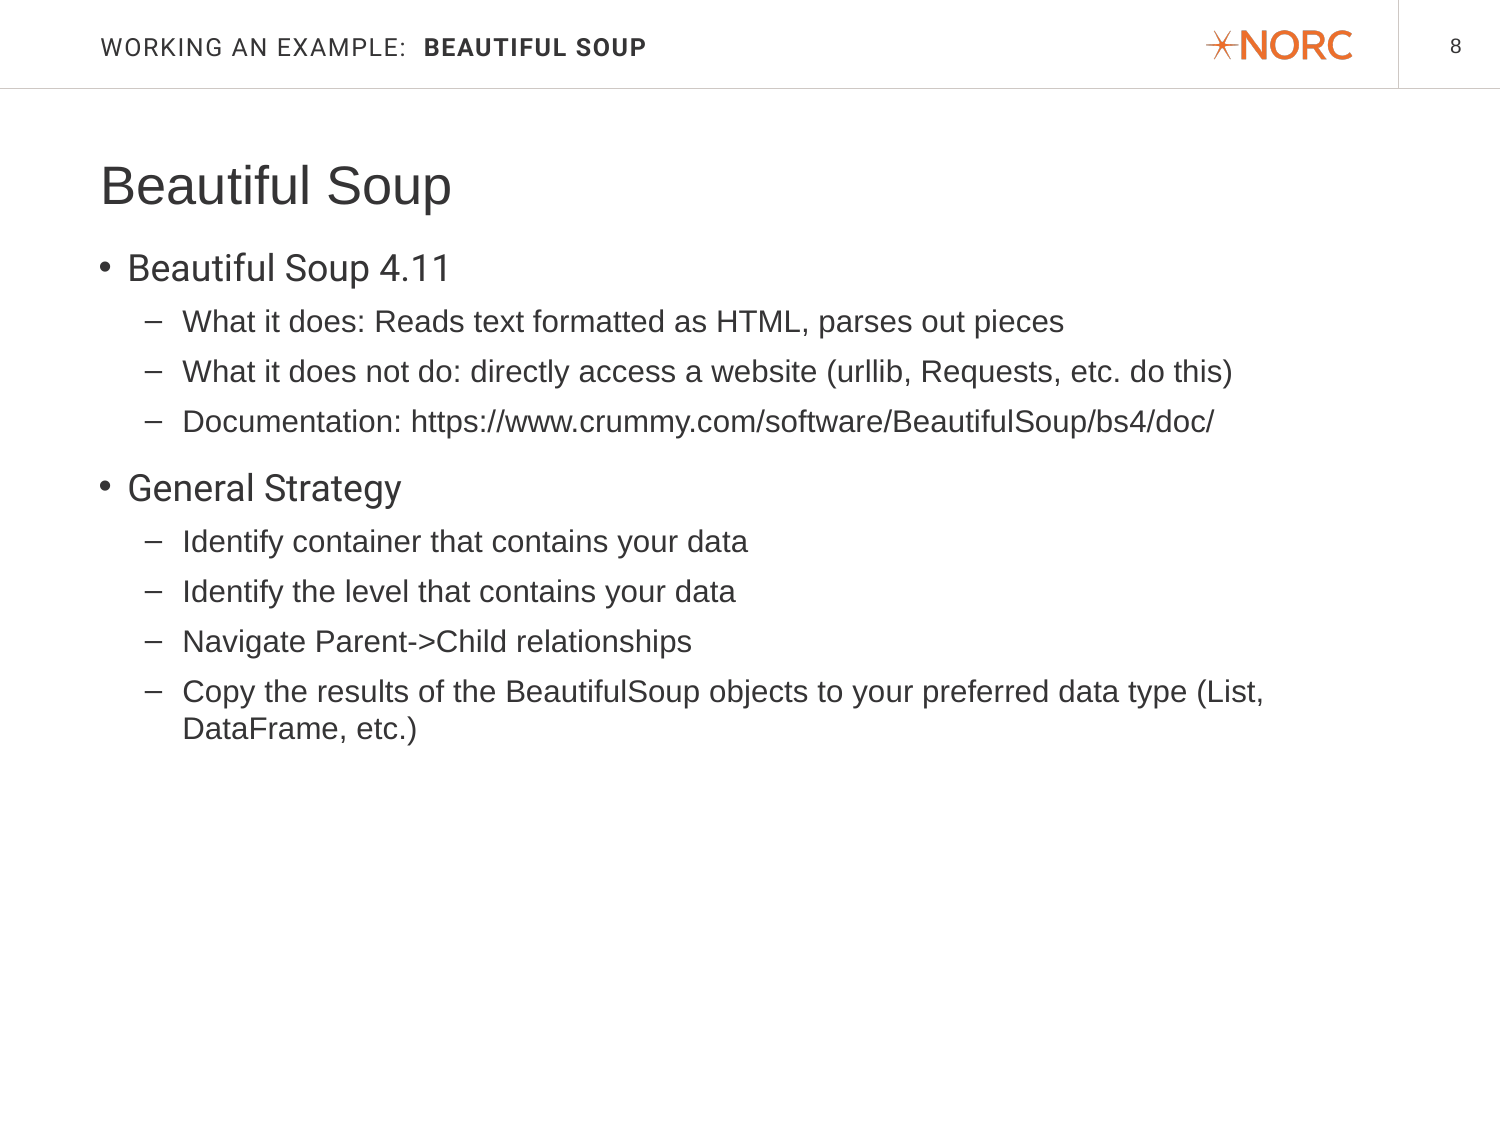

# Working an example:  Beautiful Soup
Beautiful Soup
Beautiful Soup 4.11
What it does: Reads text formatted as HTML, parses out pieces
What it does not do: directly access a website (urllib, Requests, etc. do this)
Documentation: https://www.crummy.com/software/BeautifulSoup/bs4/doc/
General Strategy
Identify container that contains your data
Identify the level that contains your data
Navigate Parent->Child relationships
Copy the results of the BeautifulSoup objects to your preferred data type (List, DataFrame, etc.)